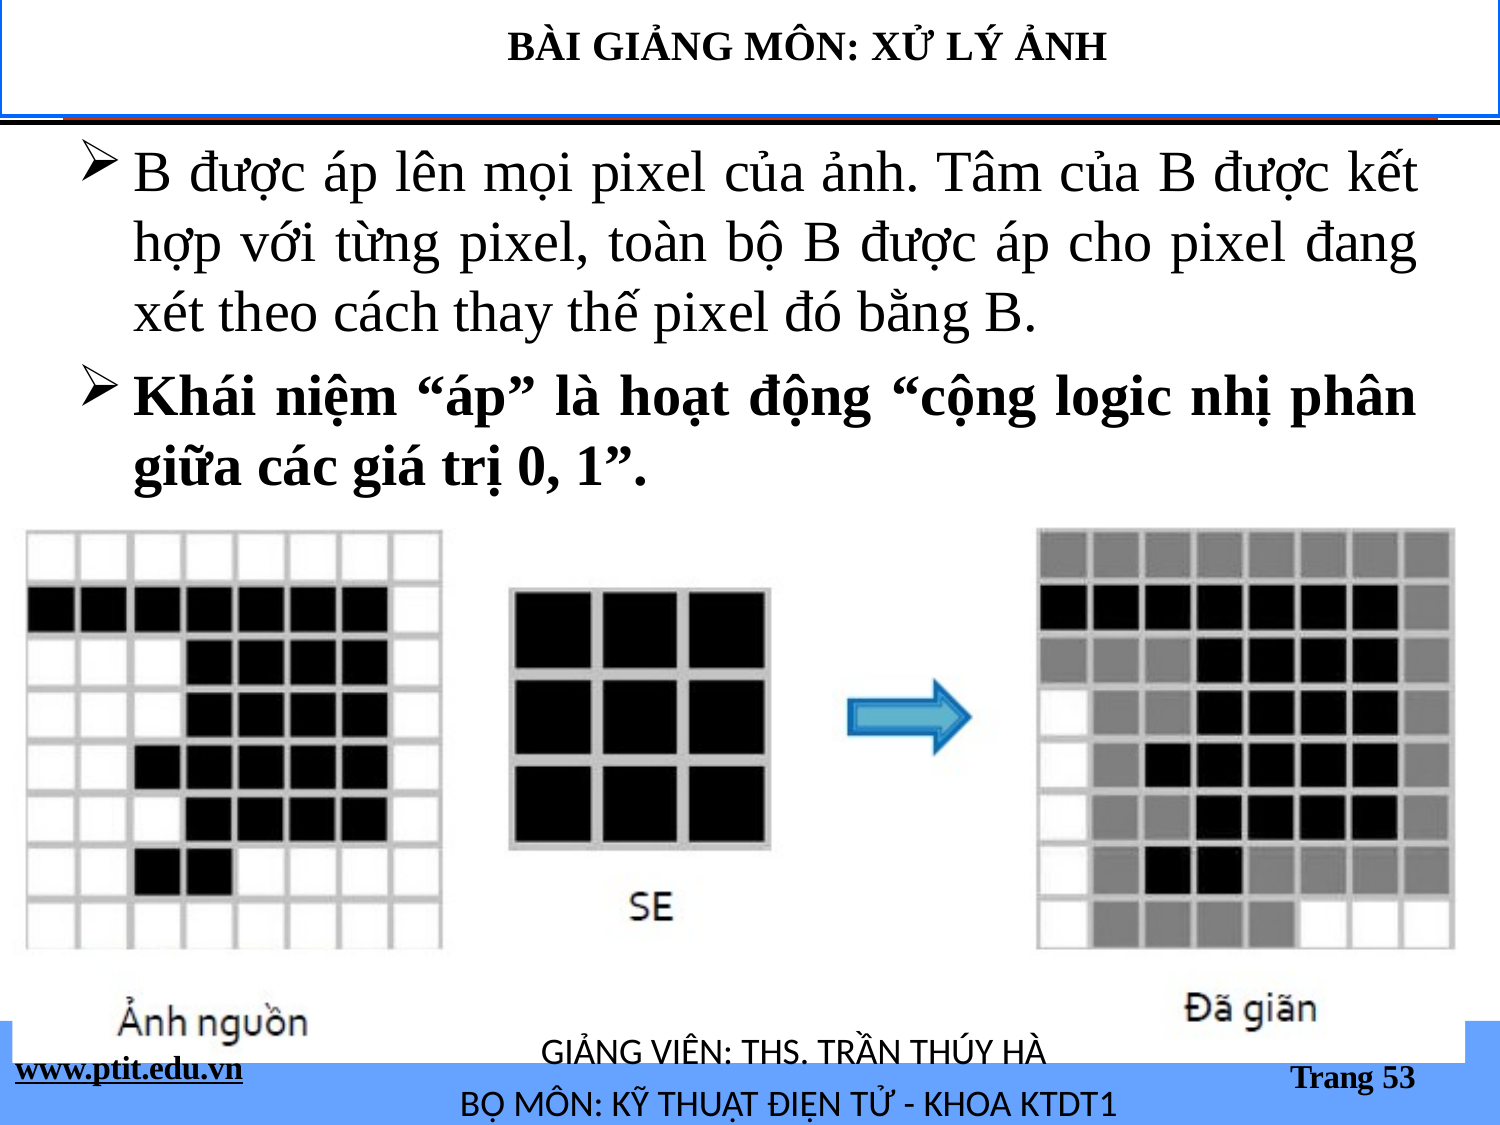

BÀI GIẢNG MÔN: XỬ LÝ ẢNH

B được áp lên mọi pixel của ảnh. Tâm của B được kết  hợp với từng pixel, toàn bộ B được áp cho pixel đang  xét theo cách thay thế pixel đó bằng B.
Khái niệm “áp” là hoạt động “cộng logic nhị phân  giữa các giá trị 0, 1”.

GIẢNG VIÊN: THS. TRẦN THÚY HÀ
BỘ MÔN: KỸ THUẬT ĐIỆN TỬ - KHOA KTDT1
www.ptit.edu.vn
Trang 53